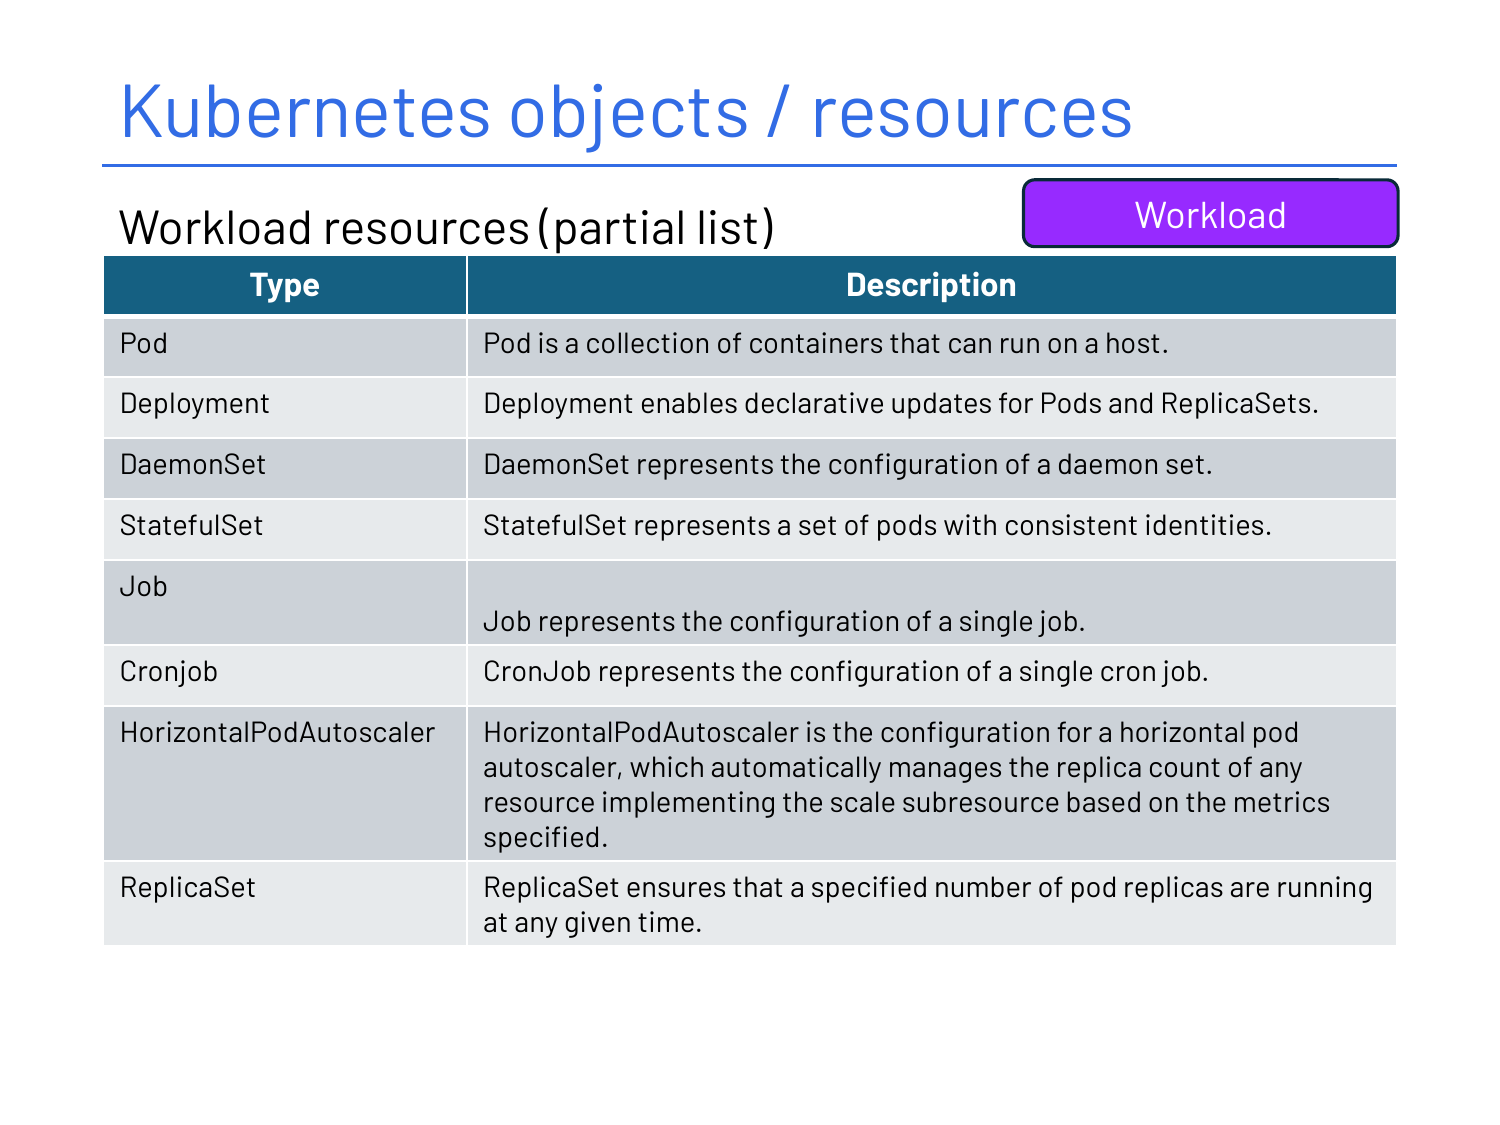

# Kubernetes objects / resources
Workload
Workload resources (partial list)
| Type | Description |
| --- | --- |
| Pod | Pod is a collection of containers that can run on a host. |
| Deployment | Deployment enables declarative updates for Pods and ReplicaSets. |
| DaemonSet | DaemonSet represents the configuration of a daemon set. |
| StatefulSet | StatefulSet represents a set of pods with consistent identities. |
| Job | Job represents the configuration of a single job. |
| Cronjob | CronJob represents the configuration of a single cron job. |
| HorizontalPodAutoscaler | HorizontalPodAutoscaler is the configuration for a horizontal pod autoscaler, which automatically manages the replica count of any resource implementing the scale subresource based on the metrics specified. |
| ReplicaSet | ReplicaSet ensures that a specified number of pod replicas are running at any given time. |